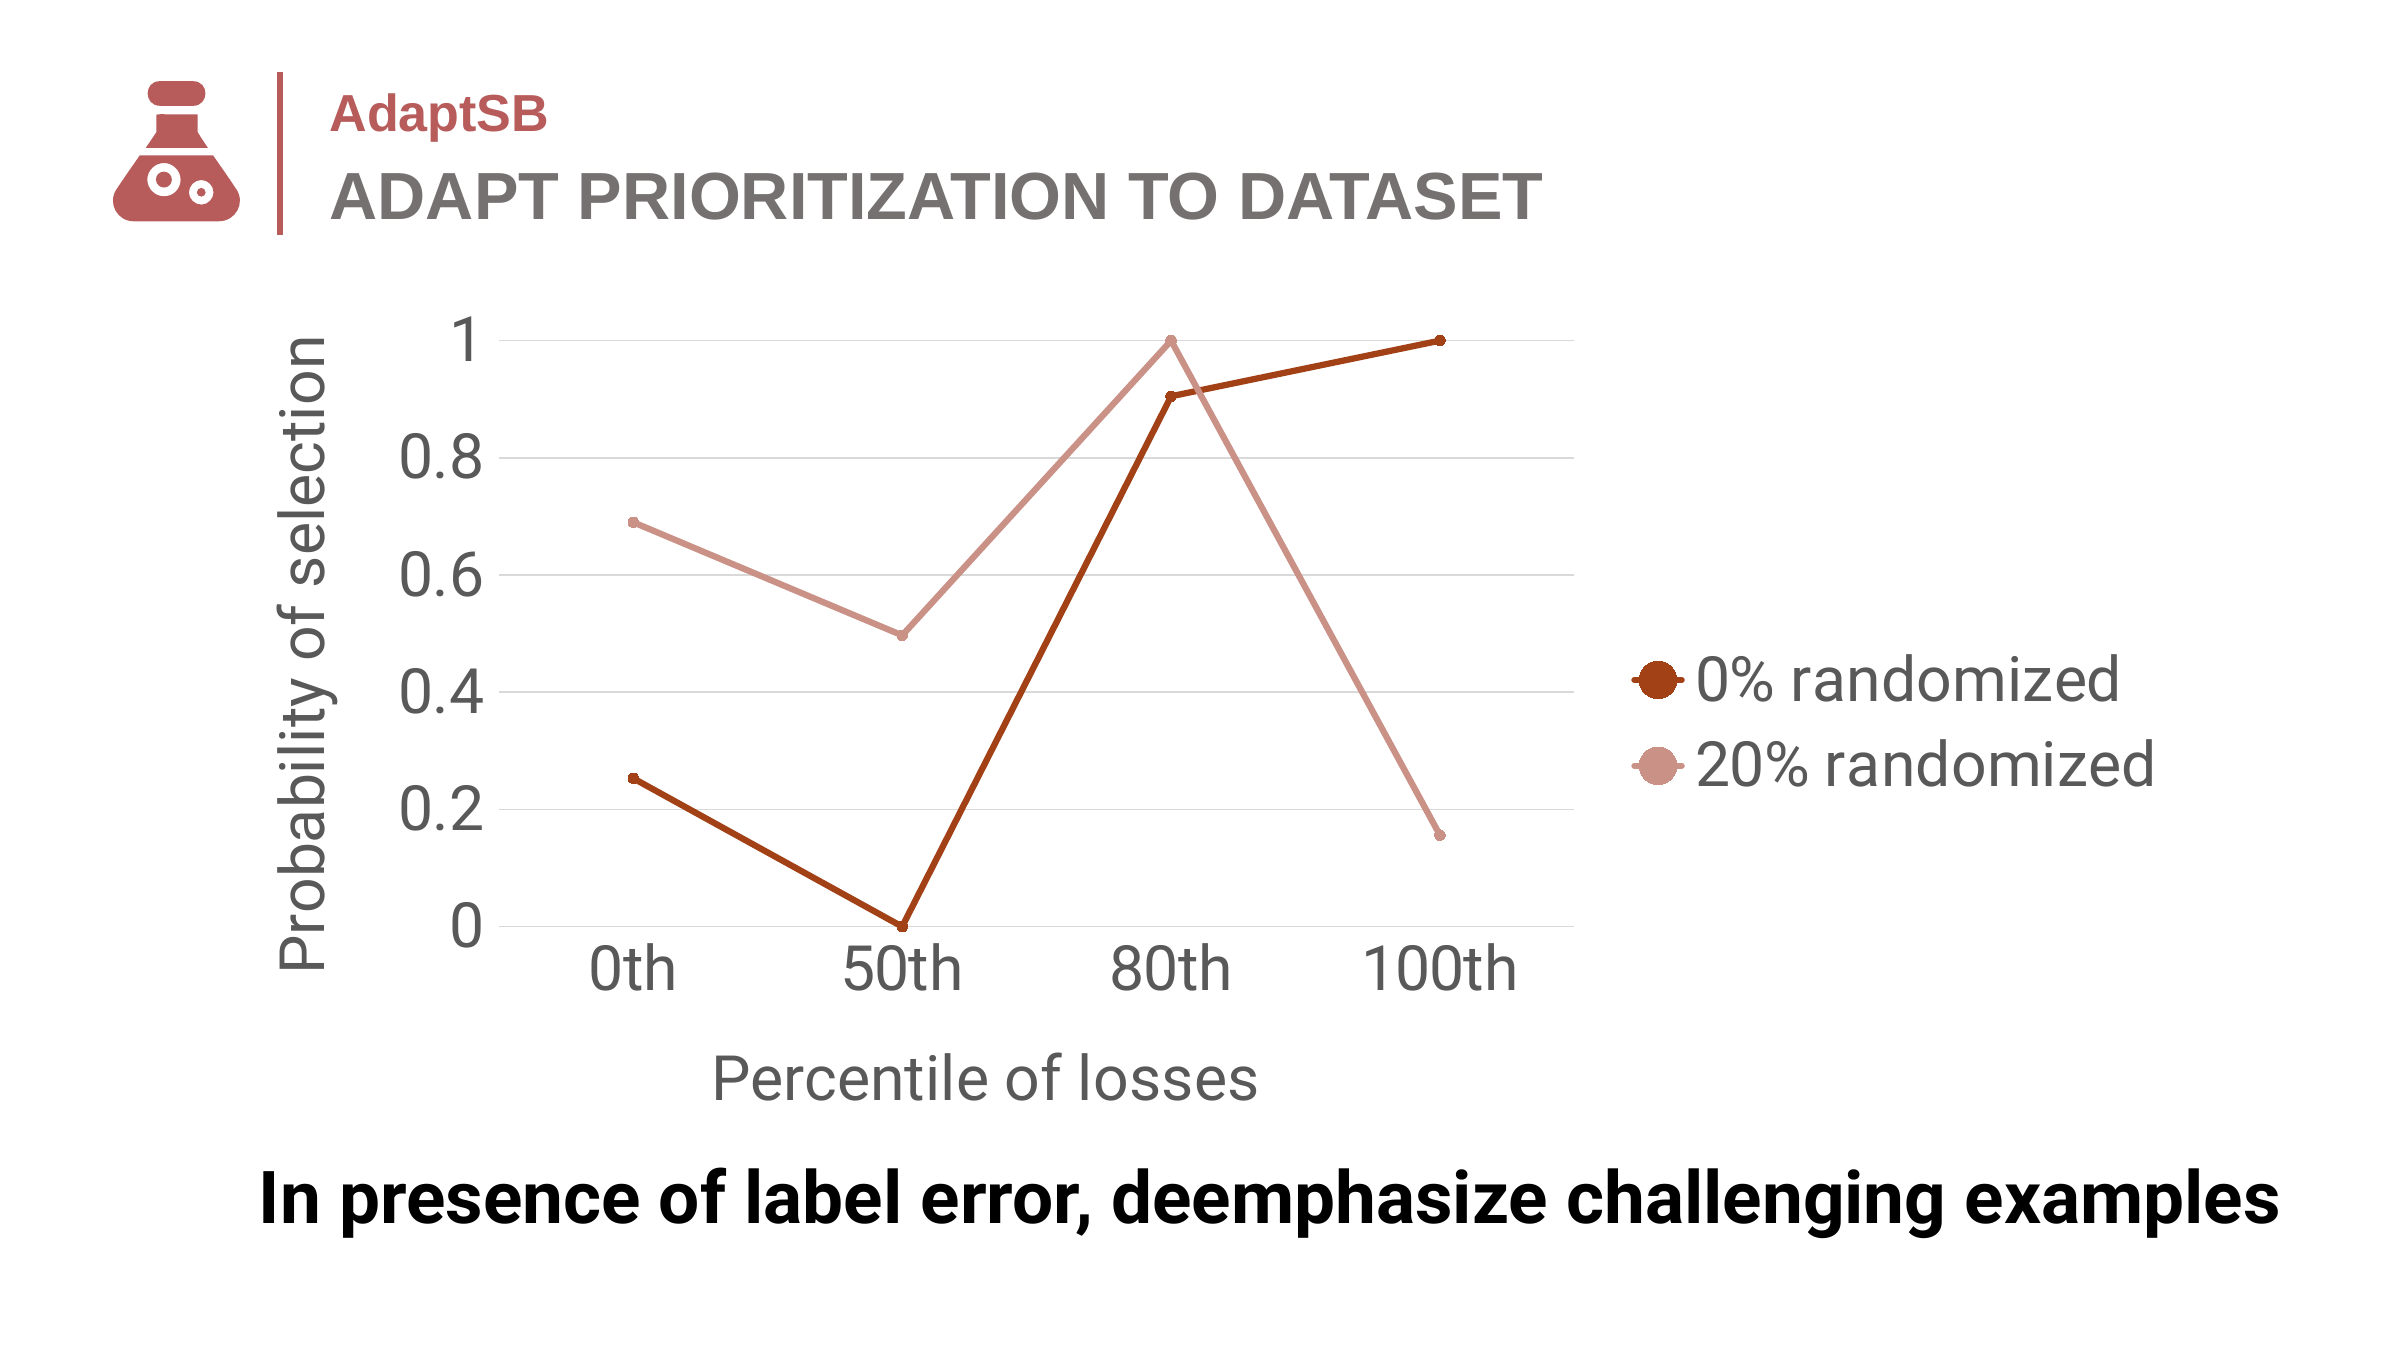

# AdaptSB
ADAPT PRIORITIZATION TO DATASET

### Chart

| Category | 0% randomized | 20% randomized |
|---|---|---|
| 0th | 0.253 | 0.69 |
| 50th | 0.0 | 0.497 |
| 80th | 0.905 | 1.0 |
| 100th | 1.0 | 0.156 |
In presence of label error, deemphasize challenging examples